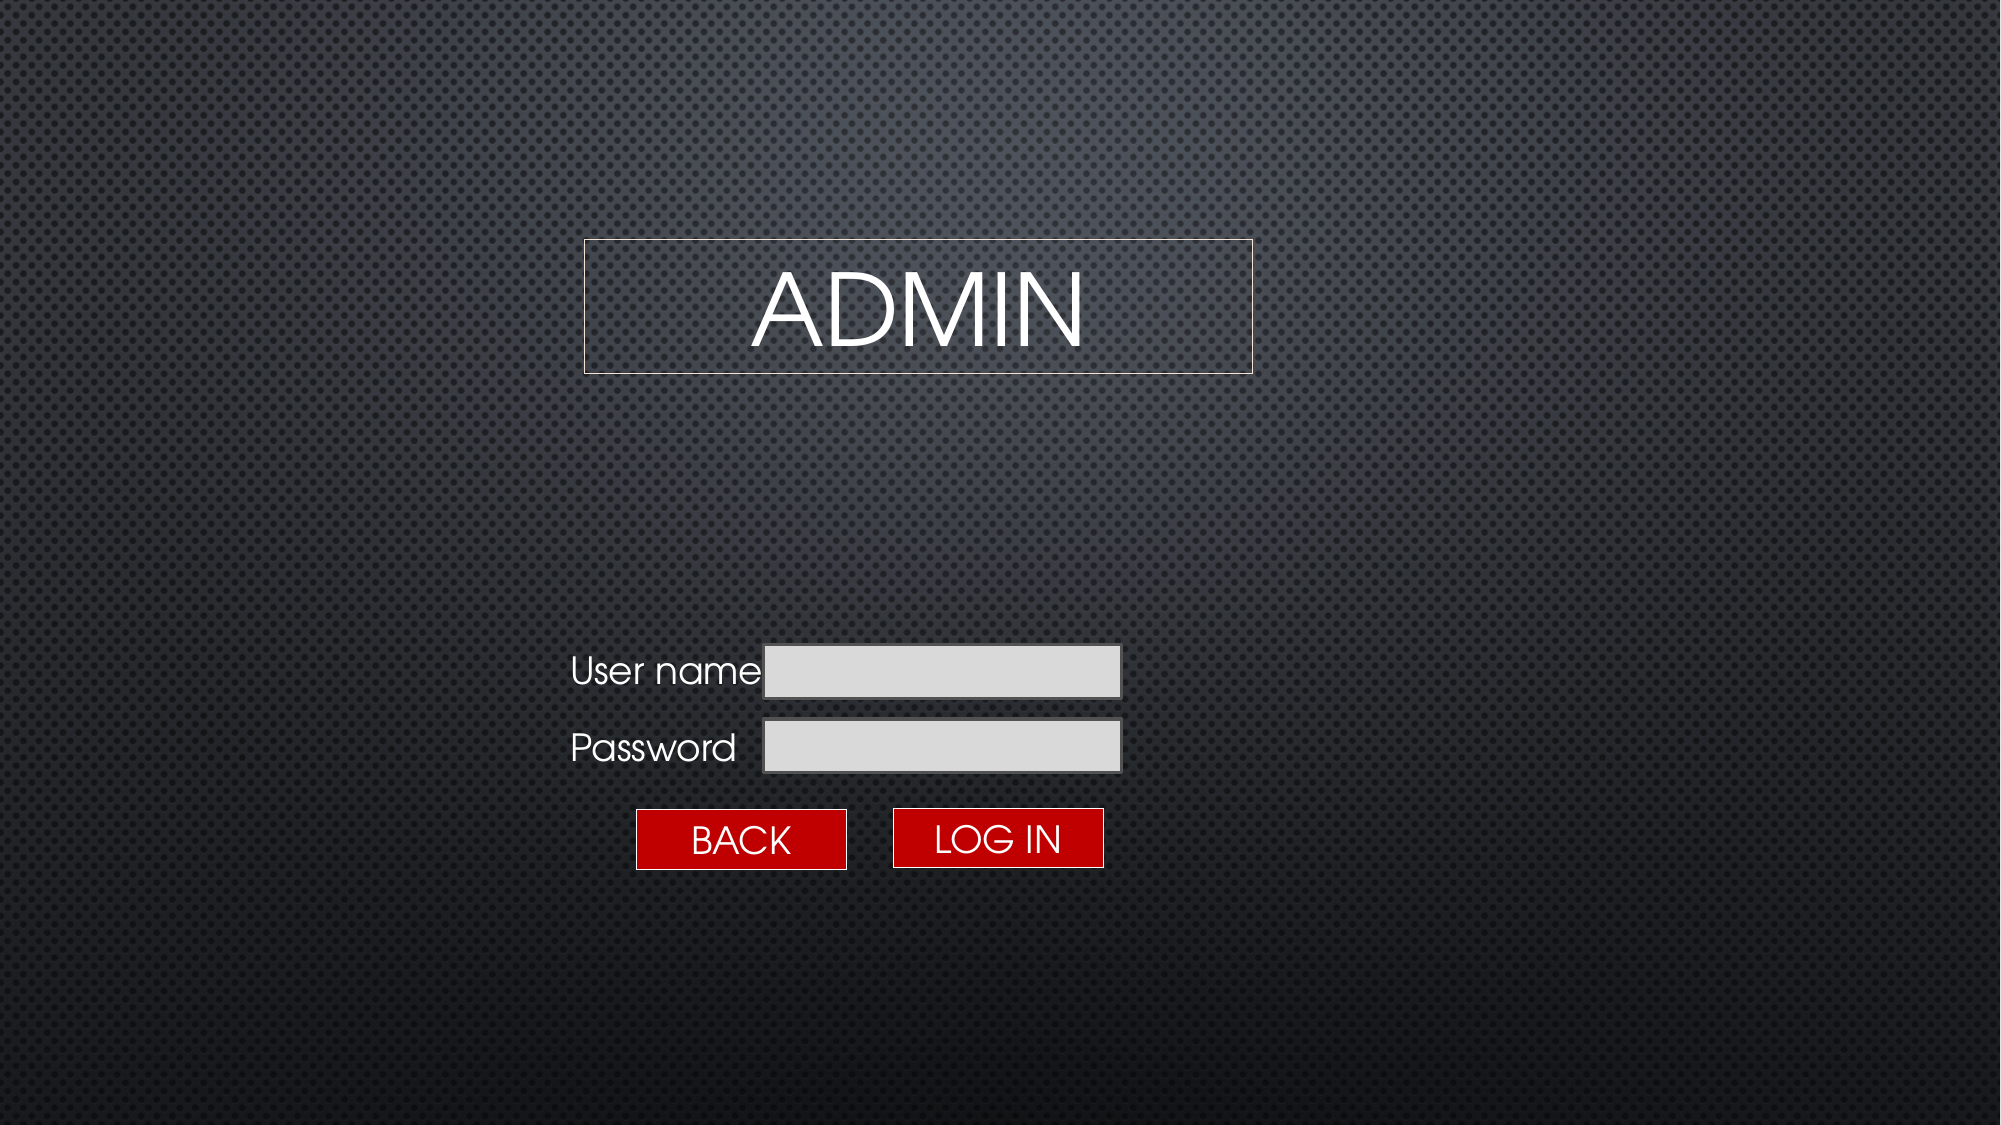

ADMIN
User name

Password

LOG IN
BACK